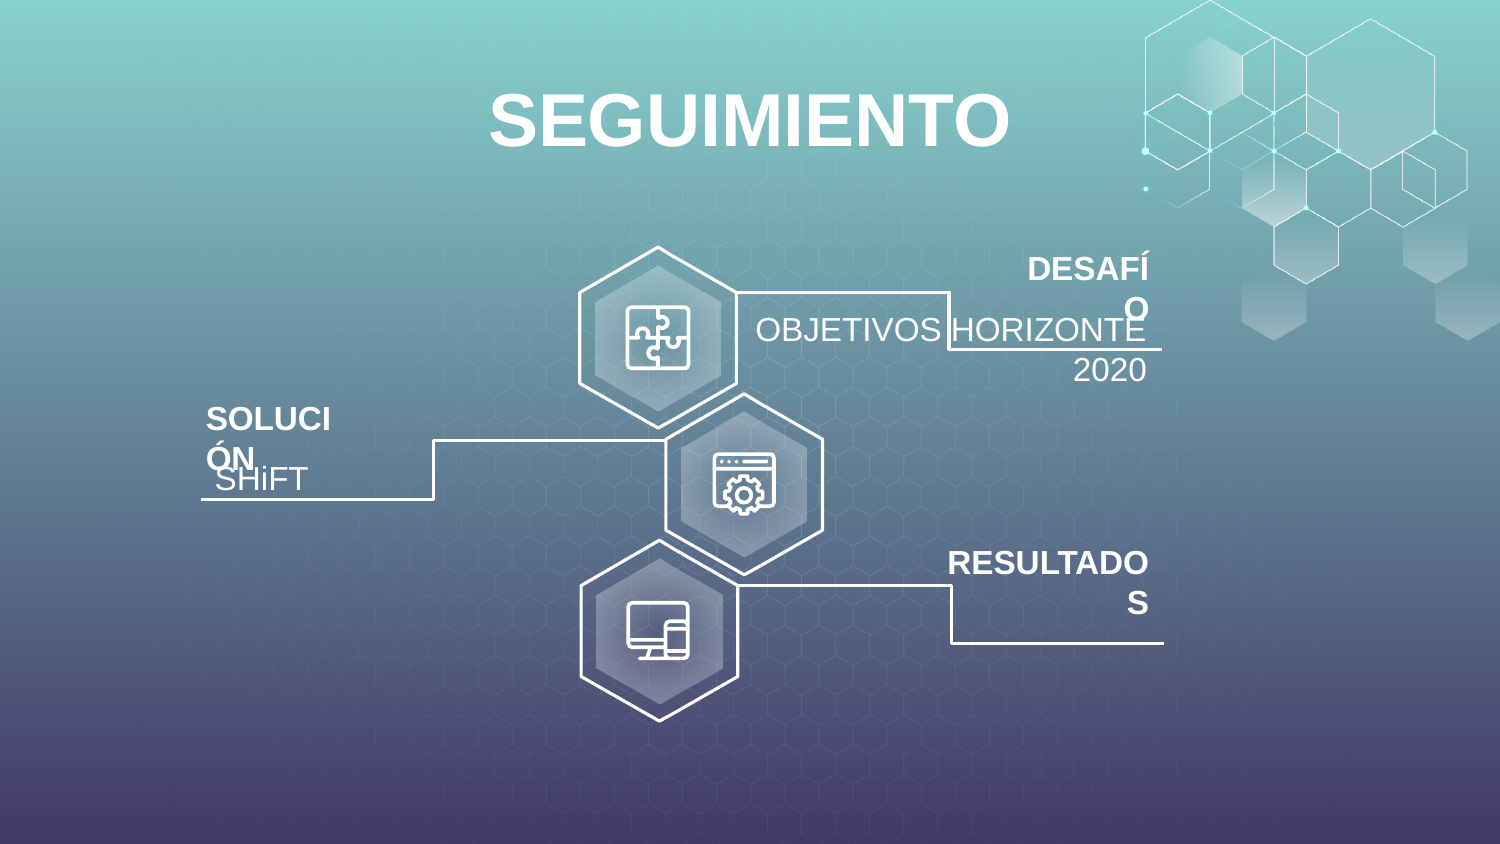

SEGUIMIENTO

DESAFÍO

OBJETIVOS HORIZONTE 2020

SOLUCIÓN

SHiFT

RESULTADOS